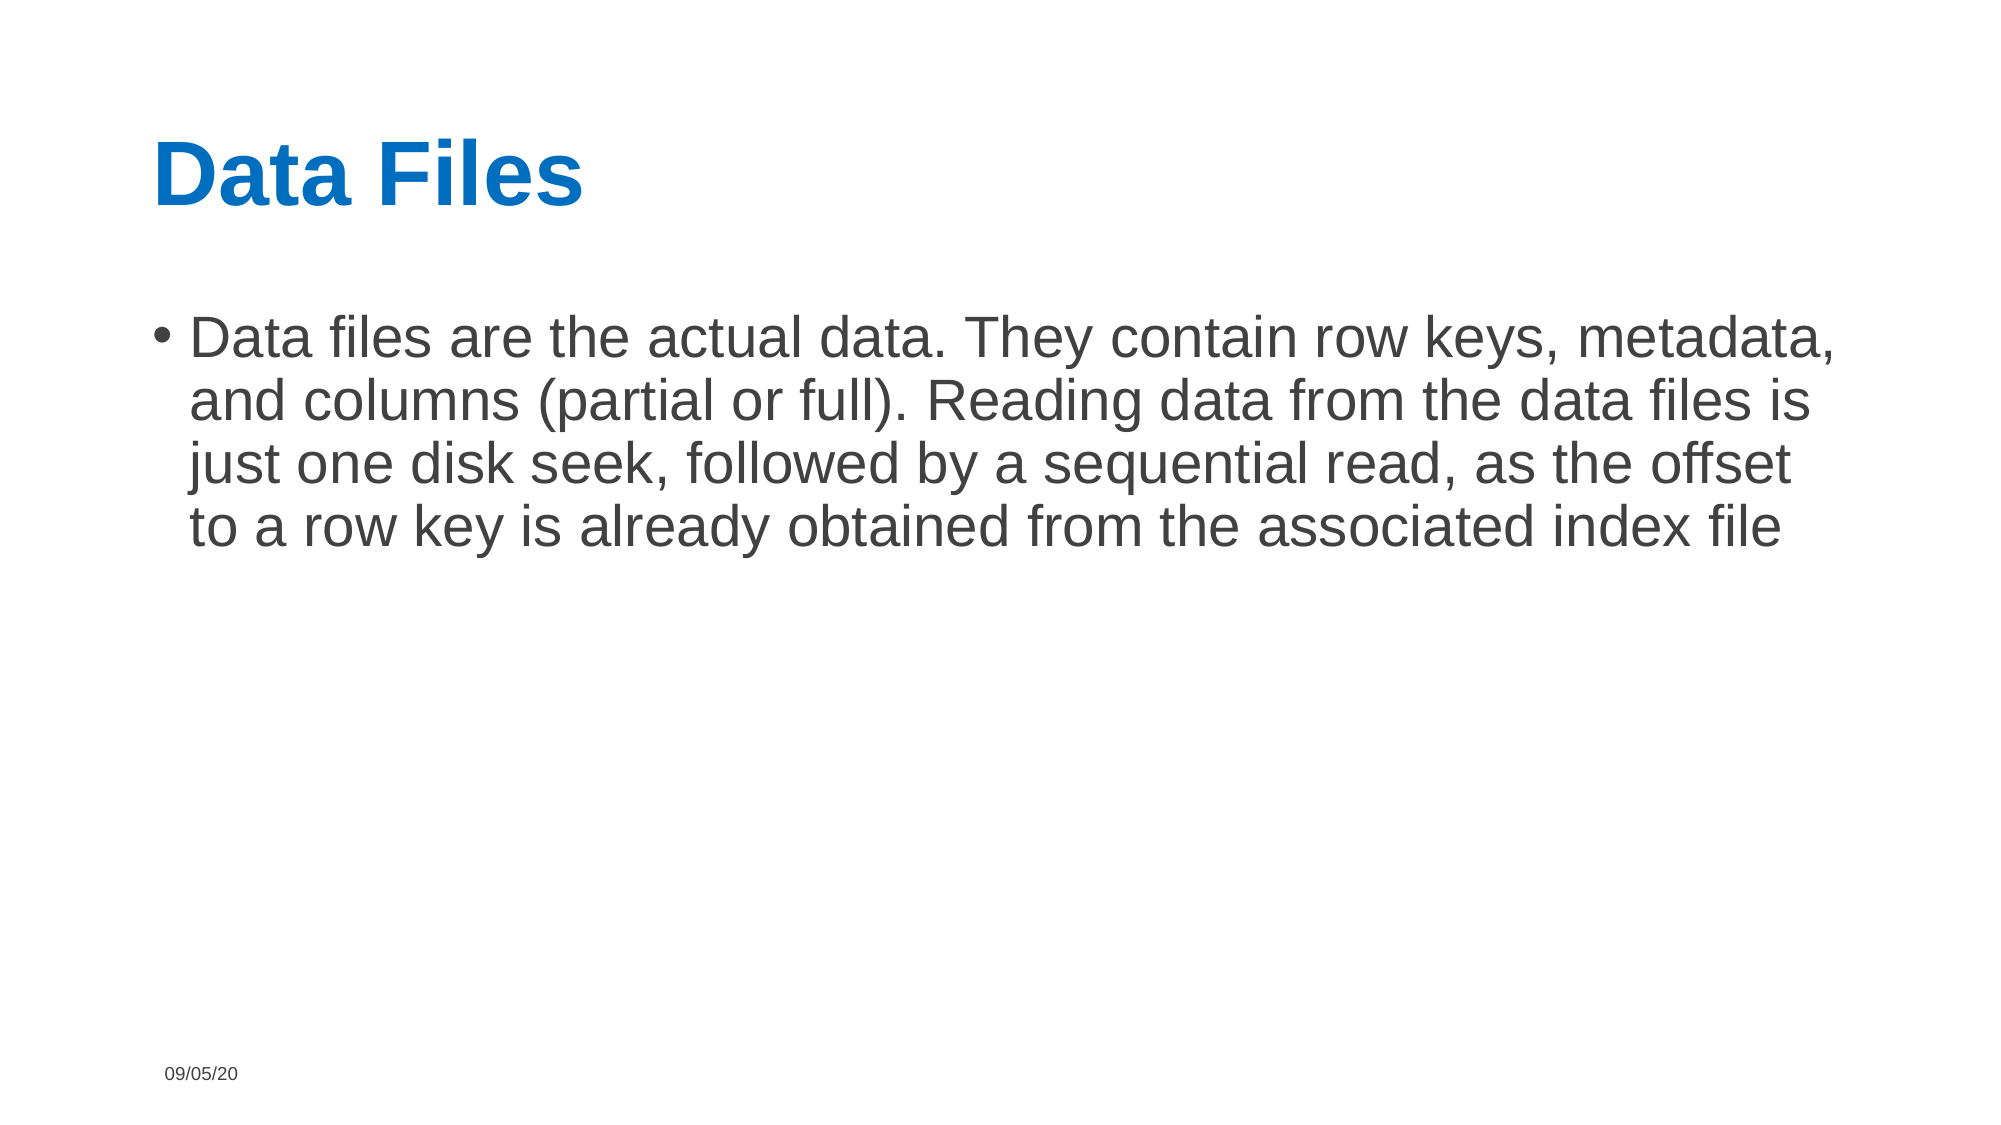

# Data Files
Data files are the actual data. They contain row keys, metadata, and columns (partial or full). Reading data from the data files is just one disk seek, followed by a sequential read, as the offset to a row key is already obtained from the associated index file
09/05/20